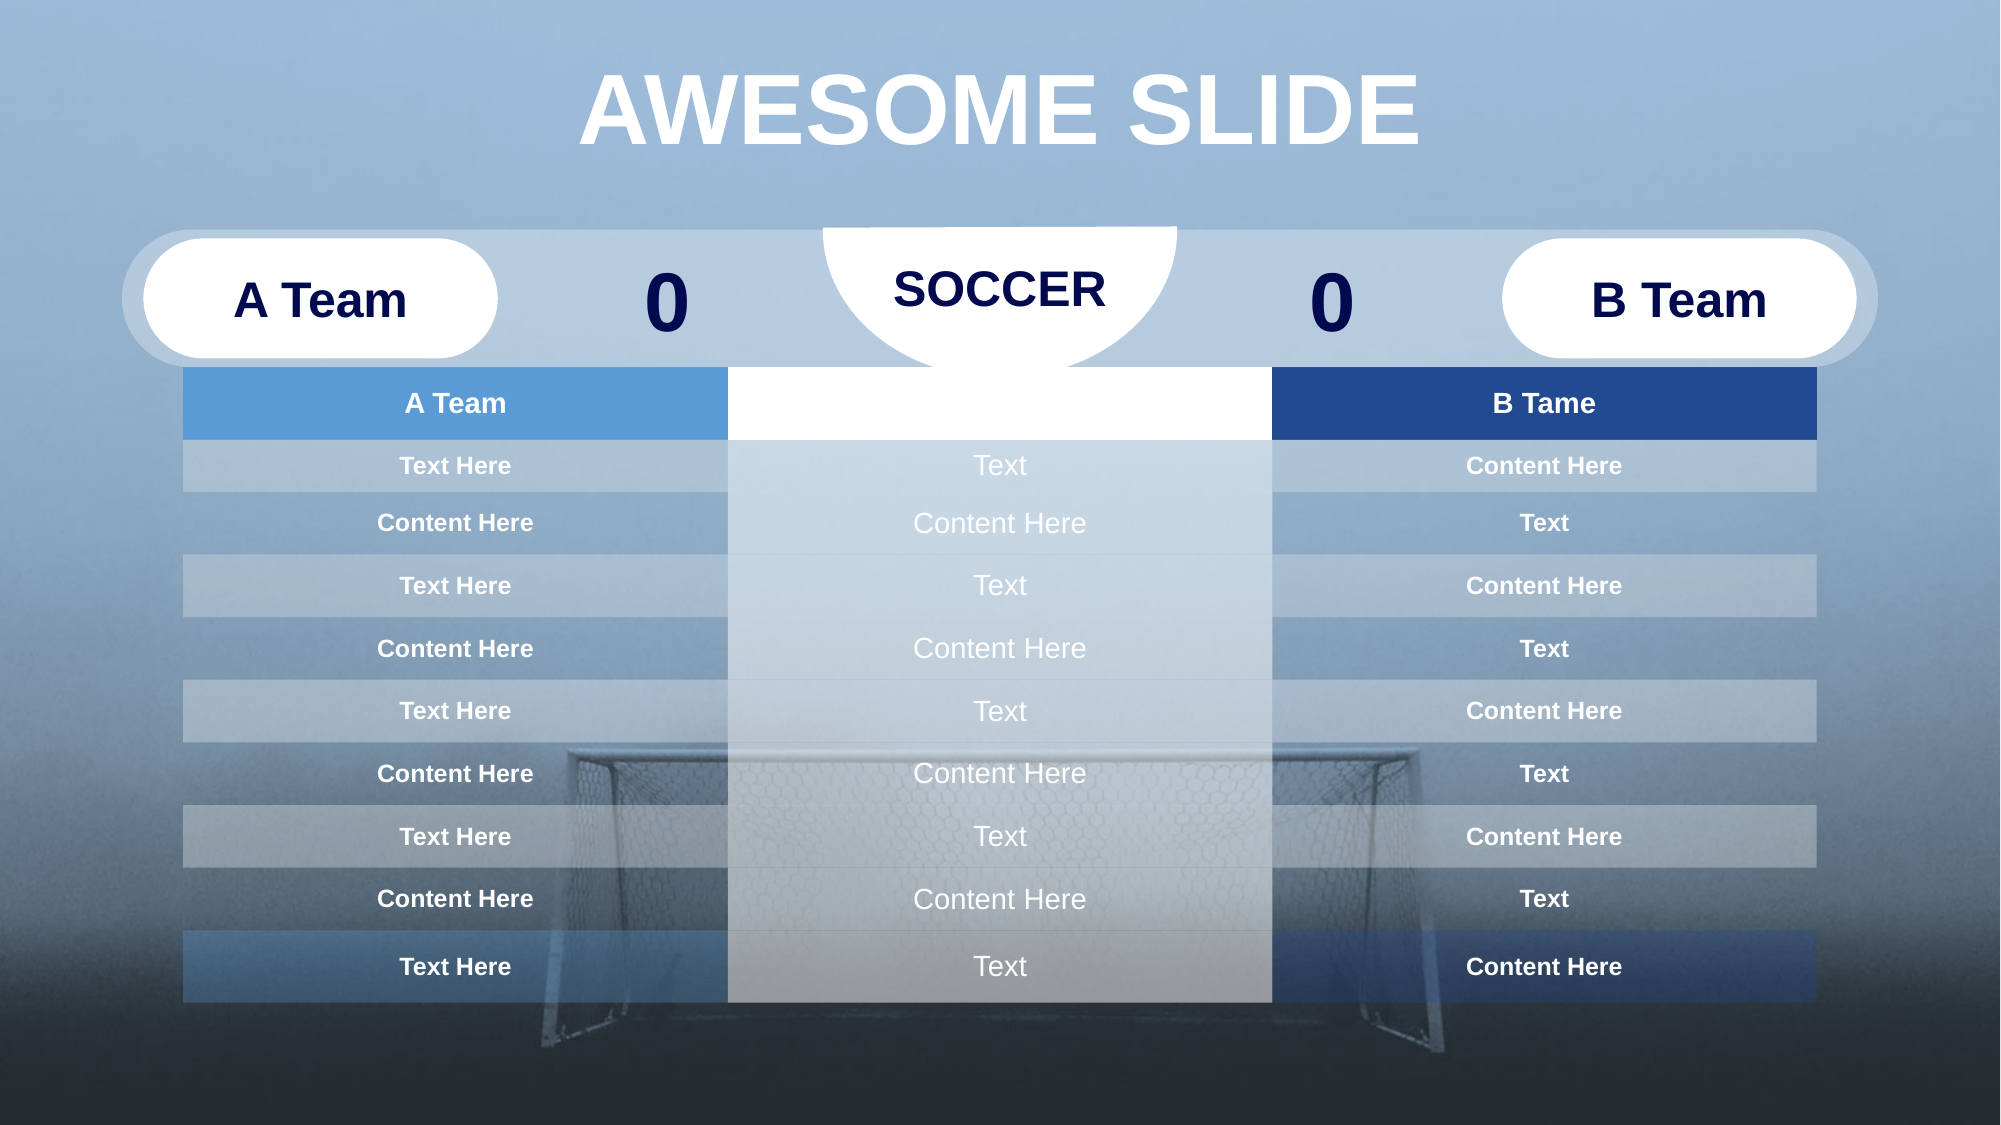

AWESOME SLIDE

0
0
SOCCER
A Team
B Team
| A Team | B TITLE | B Tame |
| --- | --- | --- |
| Text Here | Text | Content Here |
| Content Here | Content Here | Text |
| Text Here | Text | Content Here |
| Content Here | Content Here | Text |
| Text Here | Text | Content Here |
| Content Here | Content Here | Text |
| Text Here | Text | Content Here |
| Content Here | Content Here | Text |
| Text Here | Text | Content Here |